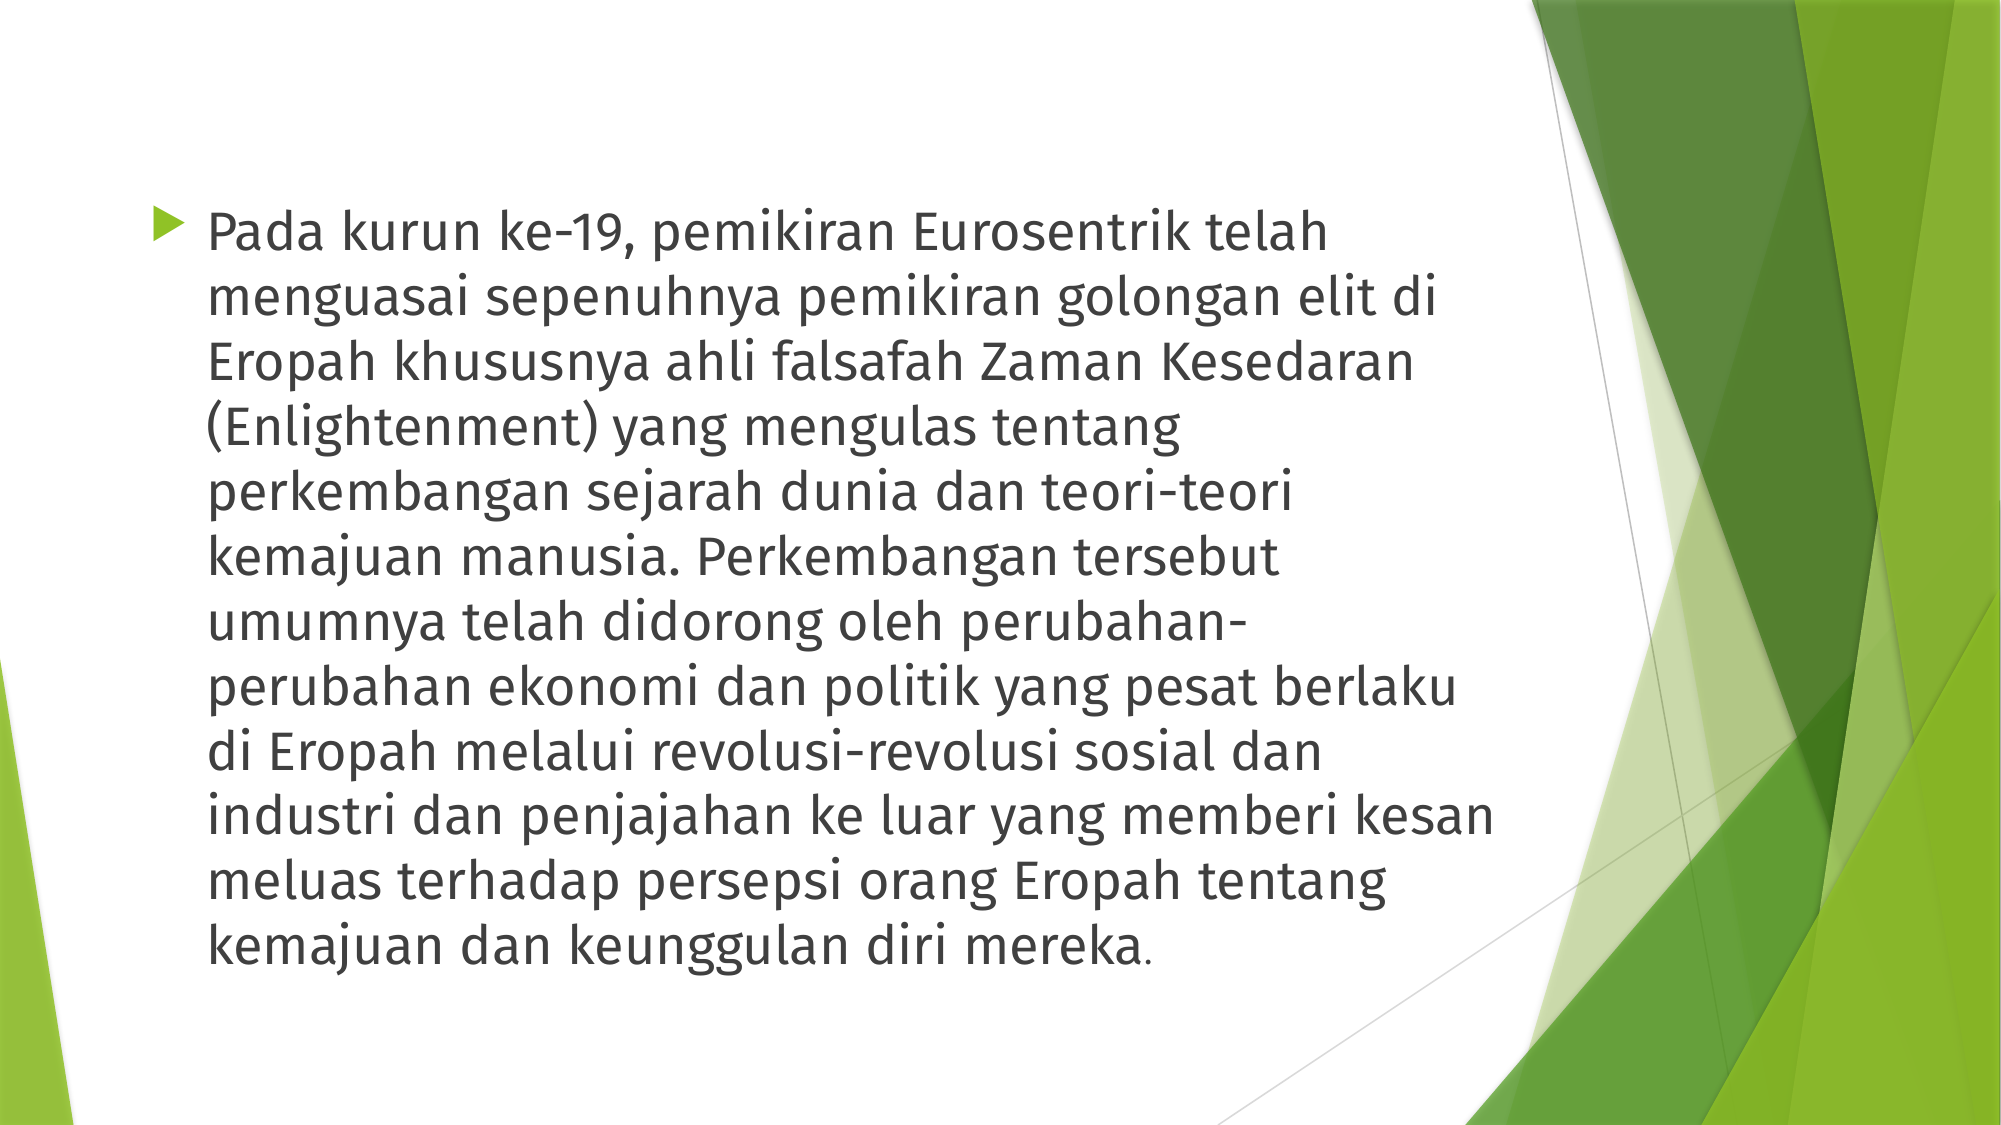

#
Pada kurun ke-19, pemikiran Eurosentrik telah menguasai sepenuhnya pemikiran golongan elit di Eropah khususnya ahli falsafah Zaman Kesedaran (Enlightenment) yang mengulas tentang perkembangan sejarah dunia dan teori-teori kemajuan manusia. Perkembangan tersebut umumnya telah didorong oleh perubahan-perubahan ekonomi dan politik yang pesat berlaku di Eropah melalui revolusi-revolusi sosial dan industri dan penjajahan ke luar yang memberi kesan meluas terhadap persepsi orang Eropah tentang kemajuan dan keunggulan diri mereka.